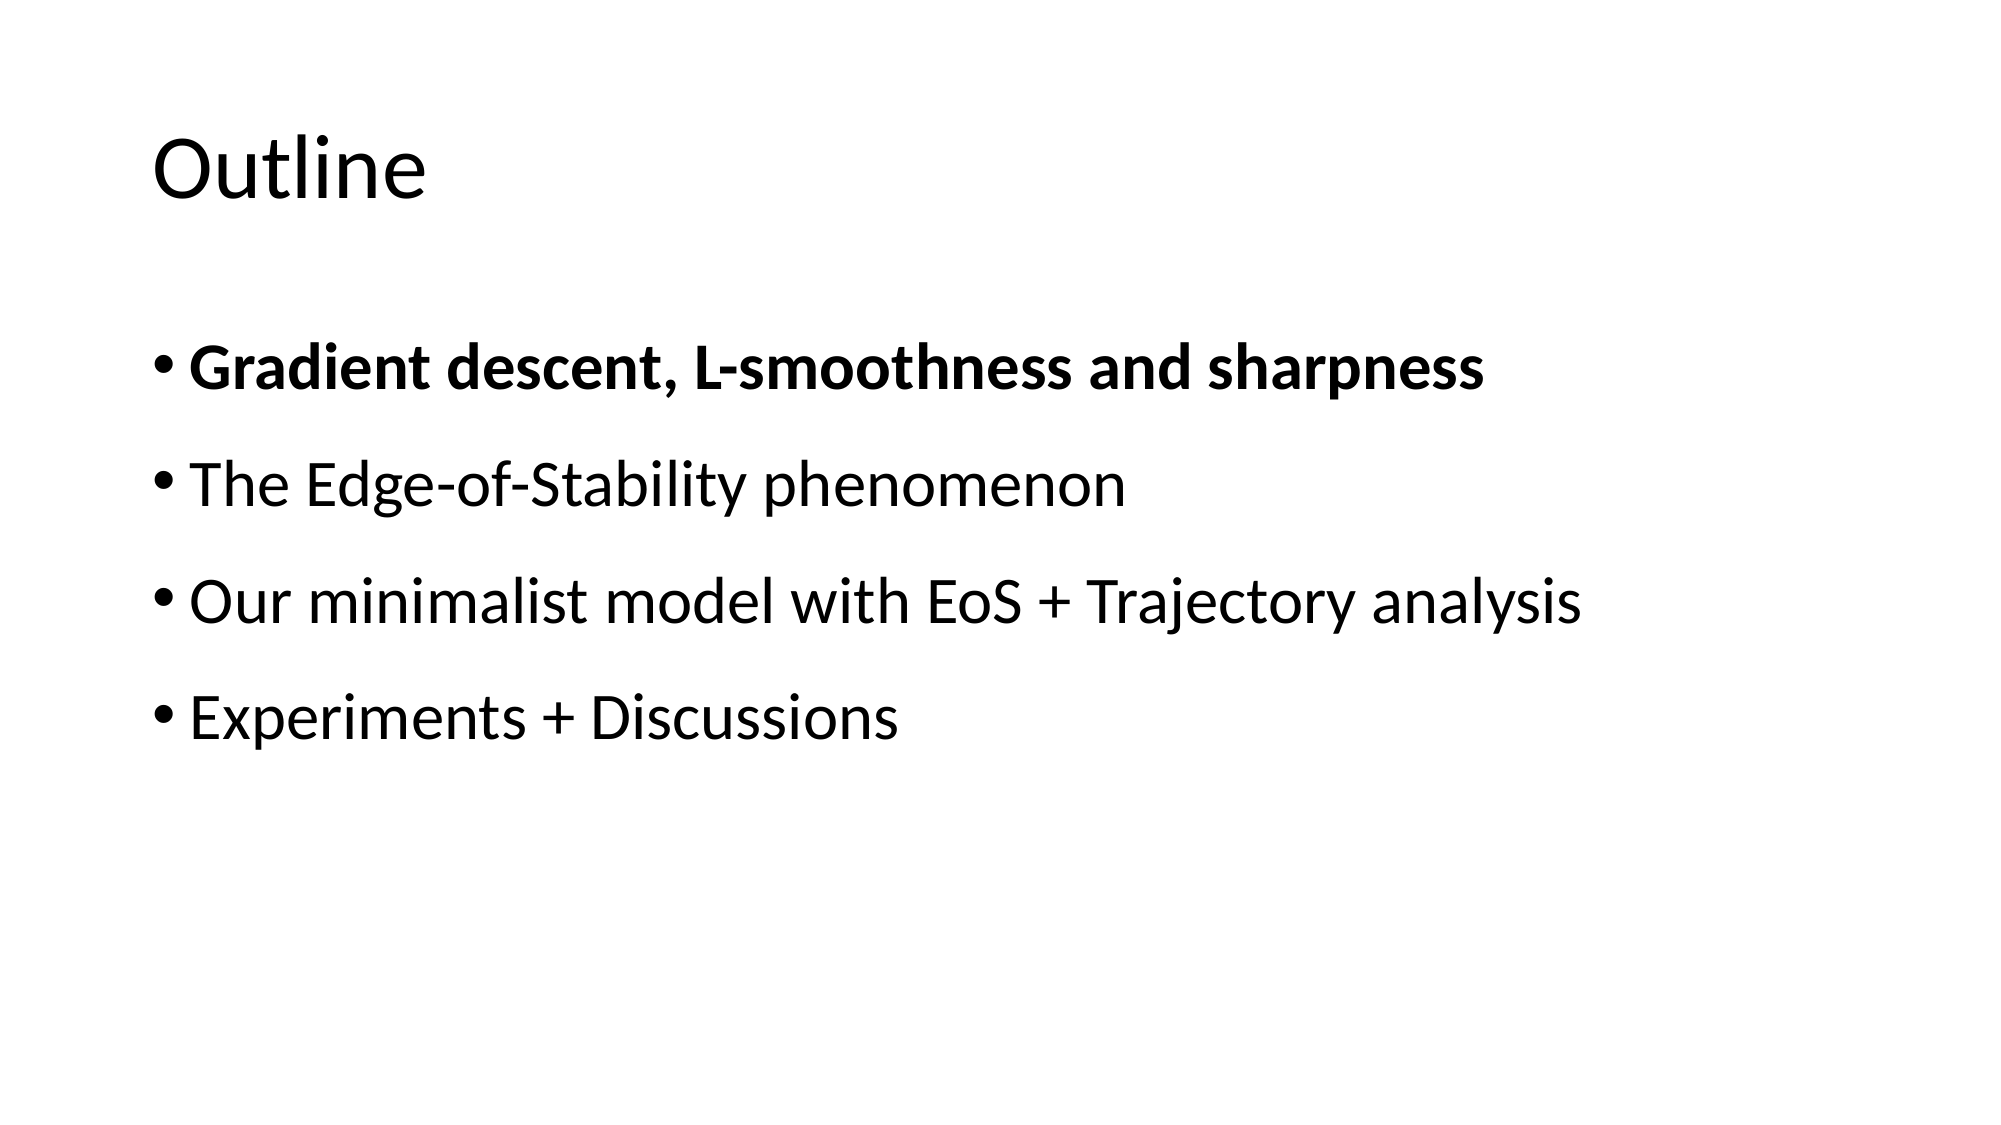

# Outline
Gradient descent, L-smoothness and sharpness
The Edge-of-Stability phenomenon
Our minimalist model with EoS + Trajectory analysis
Experiments + Discussions